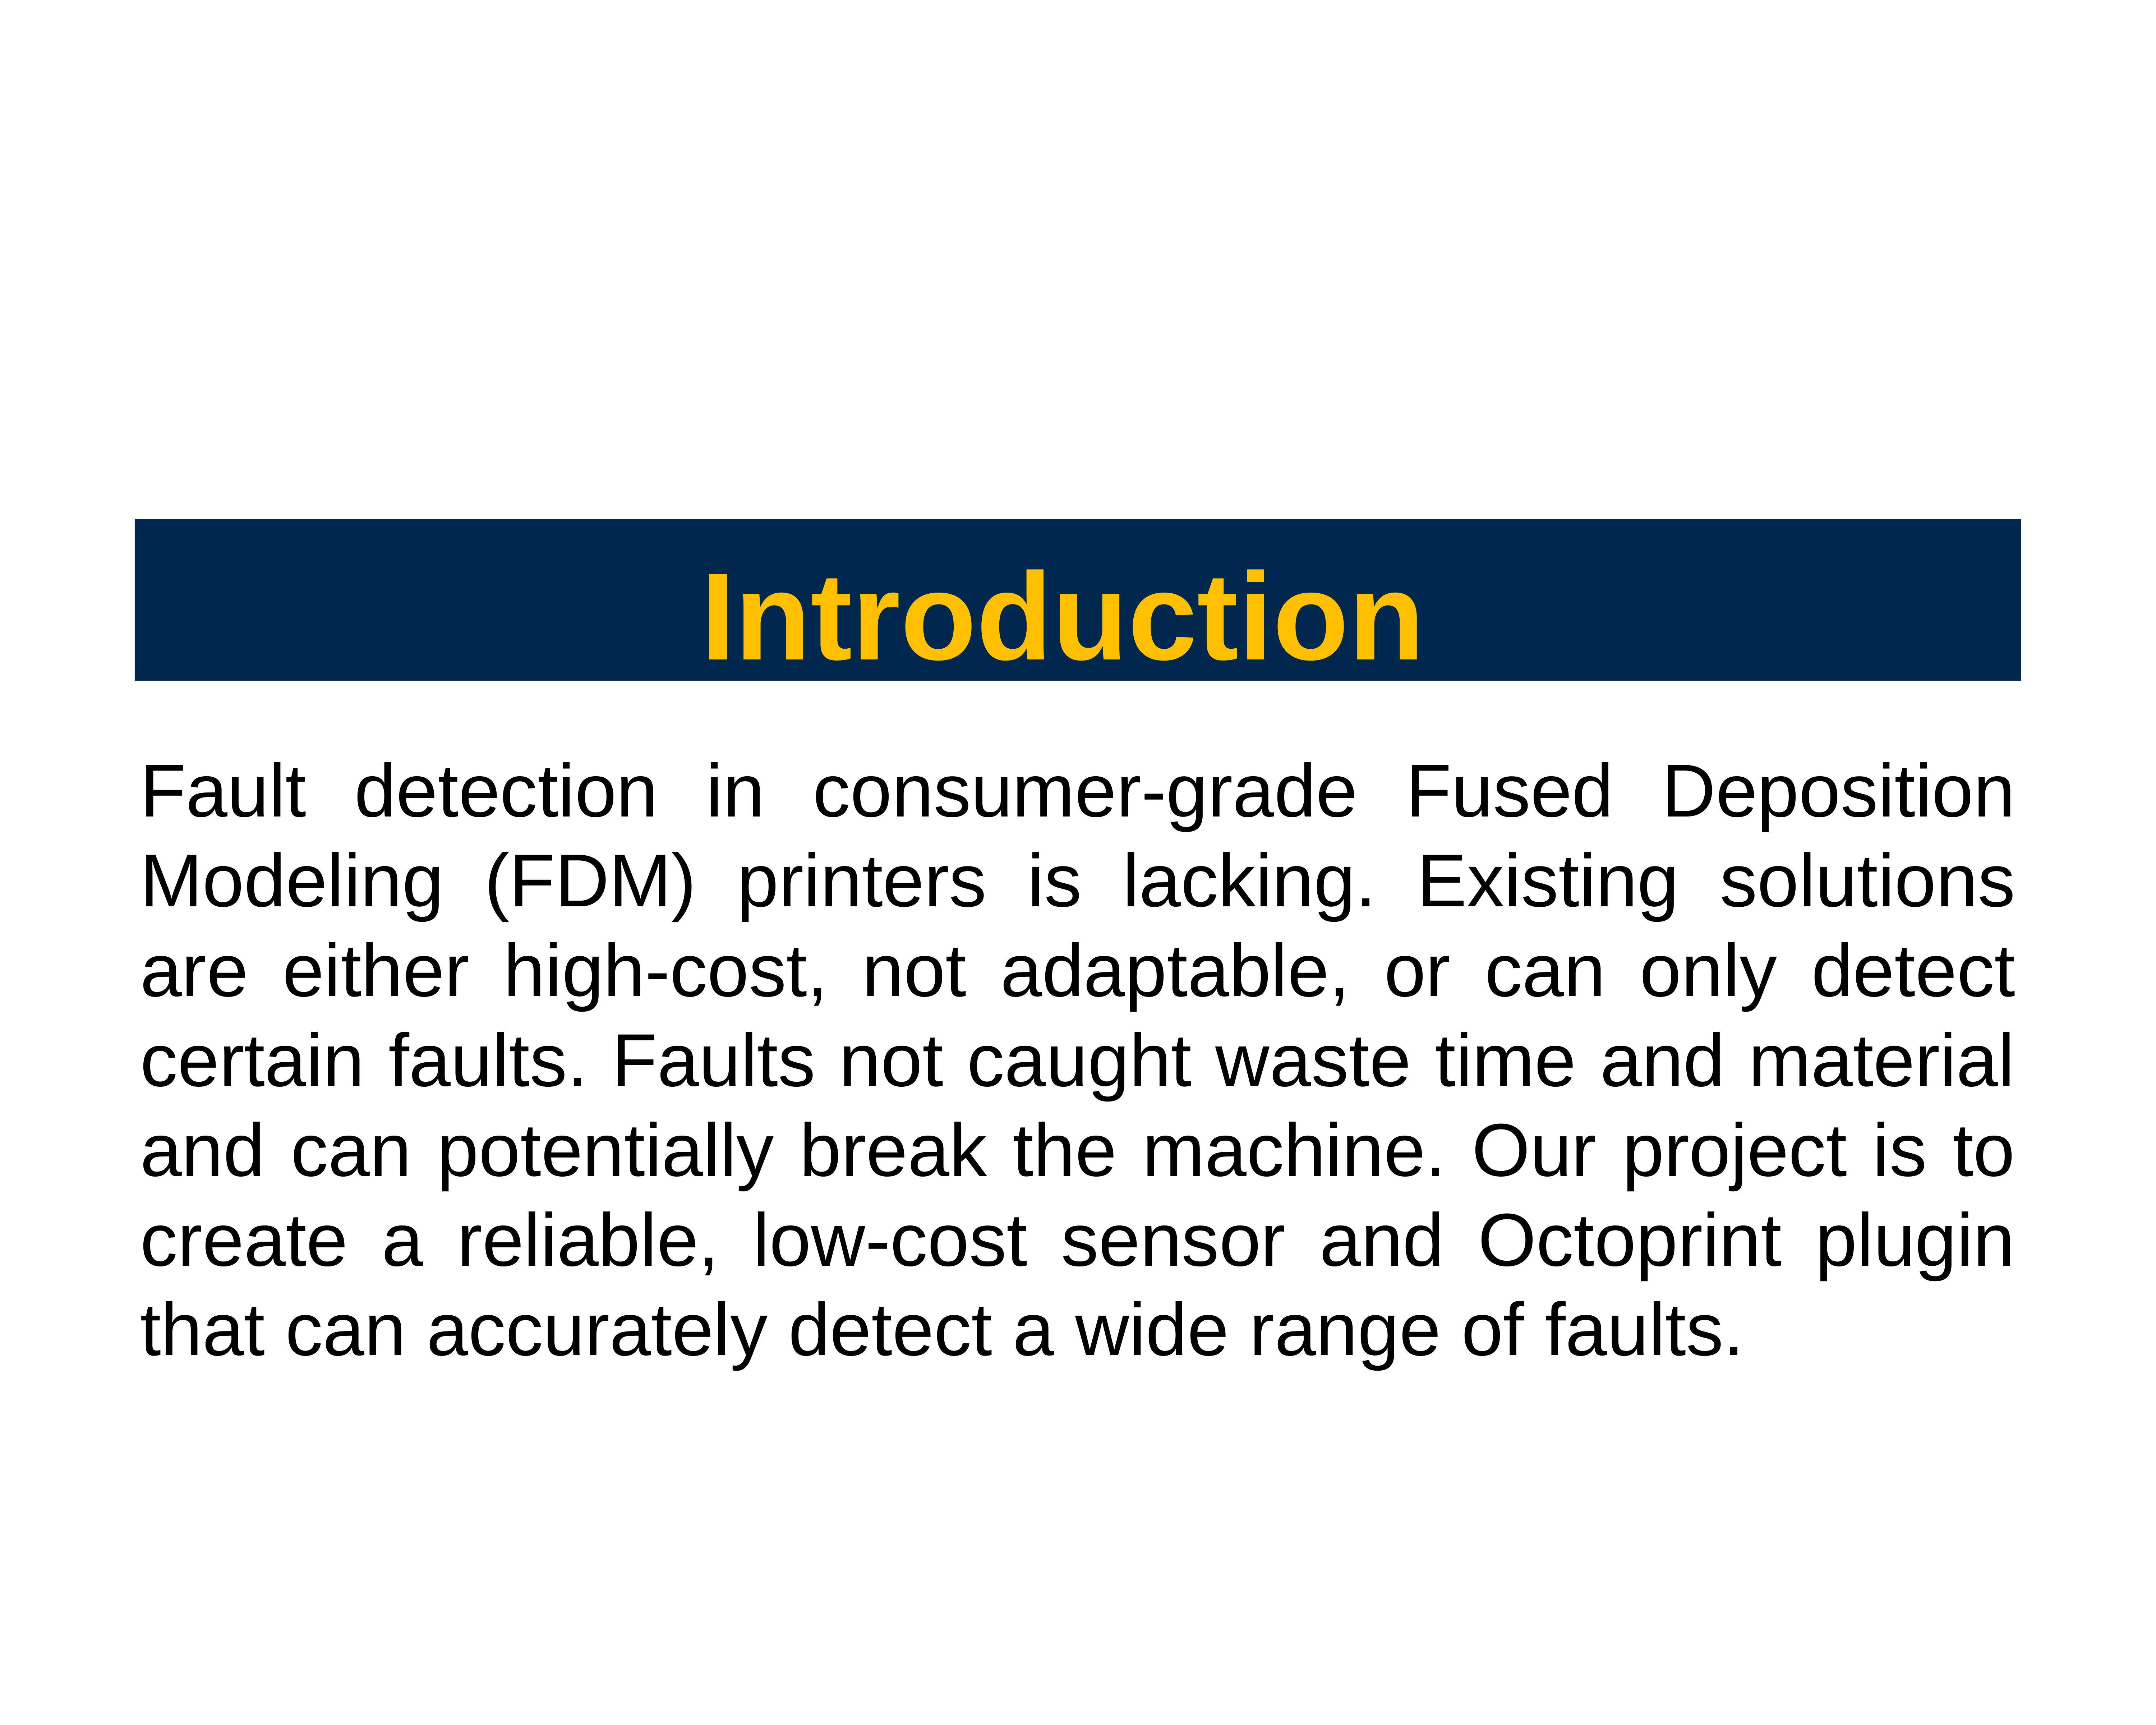

Introduction
Fault detection in consumer-grade Fused Deposition Modeling (FDM) printers is lacking. Existing solutions are either high-cost, not adaptable, or can only detect certain faults. Faults not caught waste time and material and can potentially break the machine. Our project is to create a reliable, low-cost sensor and Octoprint plugin that can accurately detect a wide range of faults.